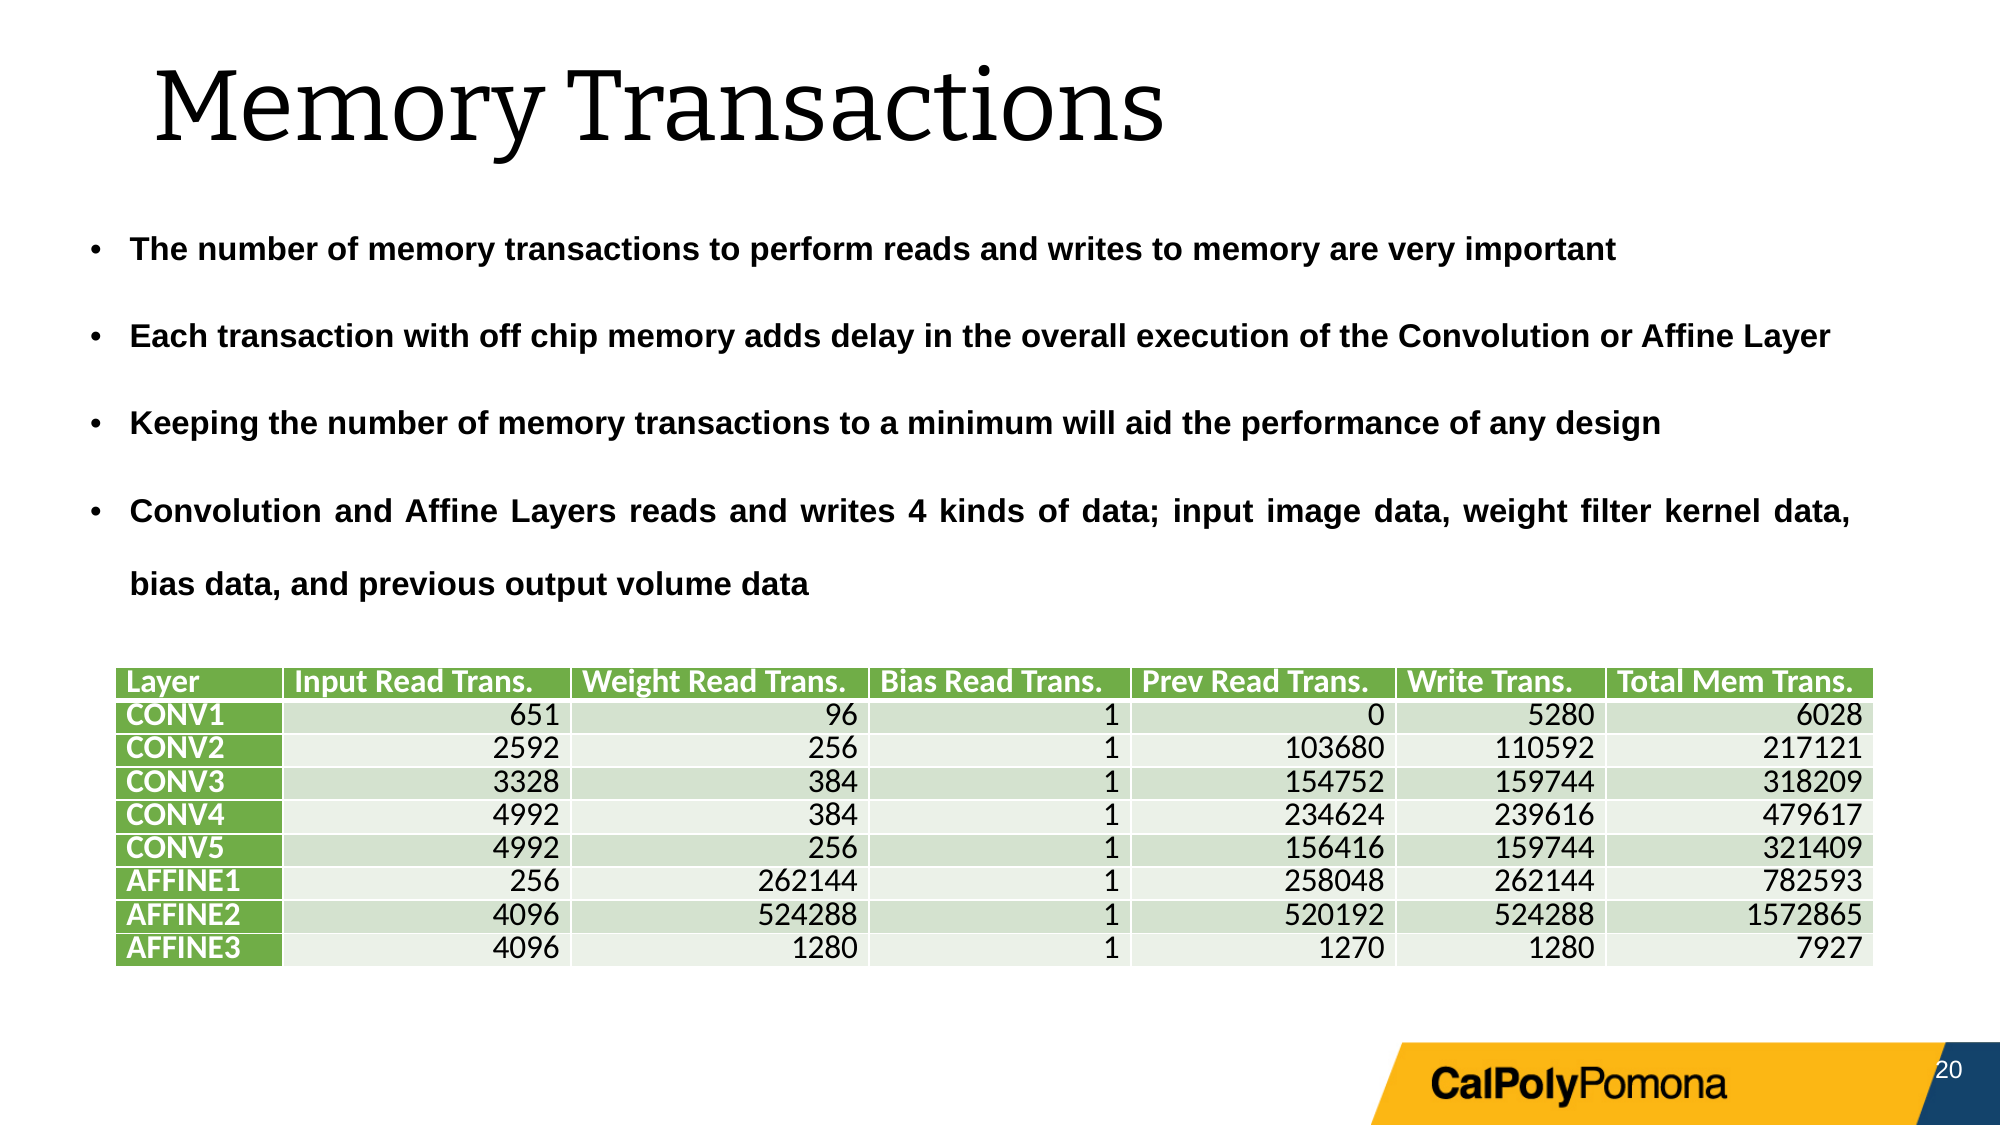

# Memory Transactions
The number of memory transactions to perform reads and writes to memory are very important
Each transaction with off chip memory adds delay in the overall execution of the Convolution or Affine Layer
Keeping the number of memory transactions to a minimum will aid the performance of any design
Convolution and Affine Layers reads and writes 4 kinds of data; input image data, weight filter kernel data, bias data, and previous output volume data
| Layer | Input Read Trans. | Weight Read Trans. | Bias Read Trans. | Prev Read Trans. | Write Trans. | Total Mem Trans. |
| --- | --- | --- | --- | --- | --- | --- |
| CONV1 | 651 | 96 | 1 | 0 | 5280 | 6028 |
| CONV2 | 2592 | 256 | 1 | 103680 | 110592 | 217121 |
| CONV3 | 3328 | 384 | 1 | 154752 | 159744 | 318209 |
| CONV4 | 4992 | 384 | 1 | 234624 | 239616 | 479617 |
| CONV5 | 4992 | 256 | 1 | 156416 | 159744 | 321409 |
| AFFINE1 | 256 | 262144 | 1 | 258048 | 262144 | 782593 |
| AFFINE2 | 4096 | 524288 | 1 | 520192 | 524288 | 1572865 |
| AFFINE3 | 4096 | 1280 | 1 | 1270 | 1280 | 7927 |
20